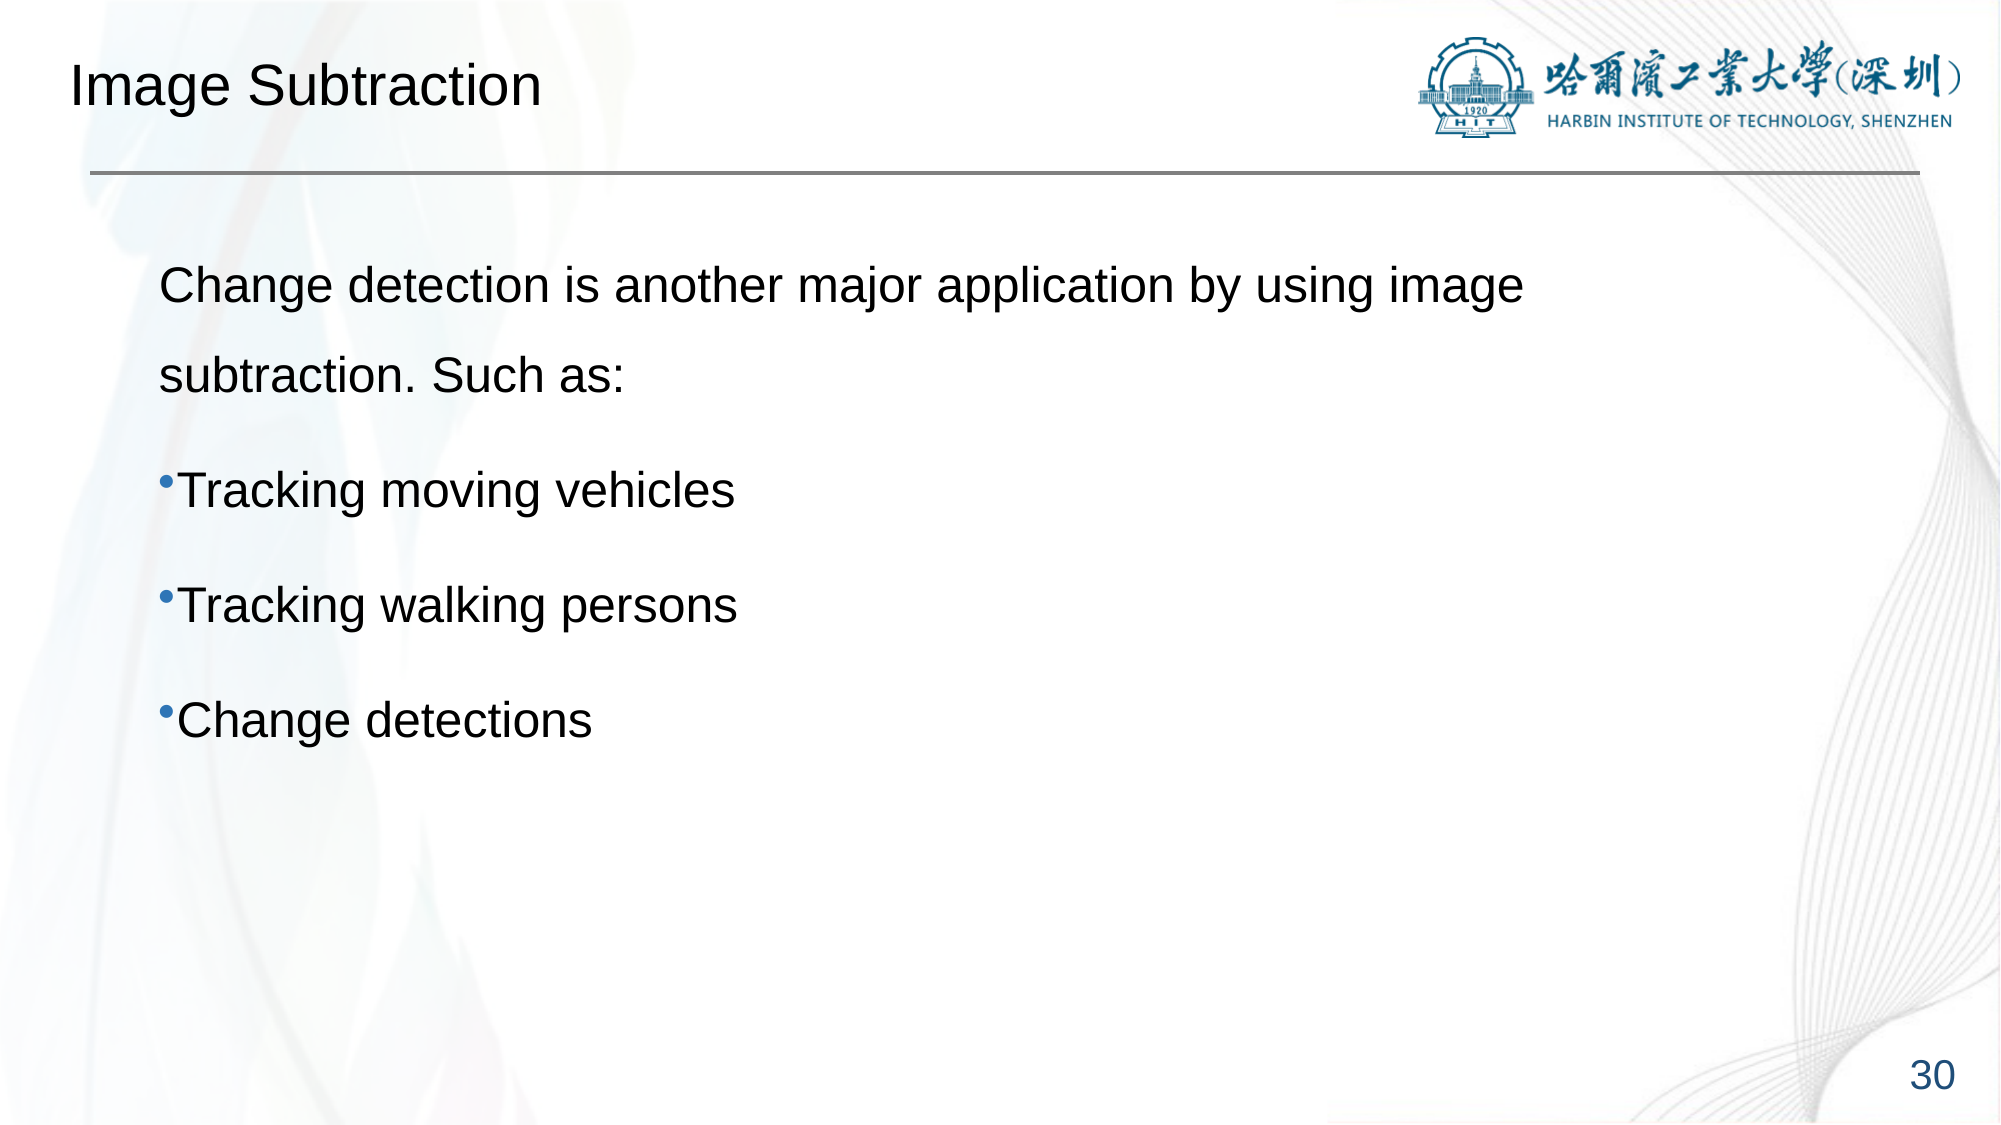

# Image Subtraction
Change detection is another major application by using image subtraction. Such as:
Tracking moving vehicles
Tracking walking persons
Change detections
30